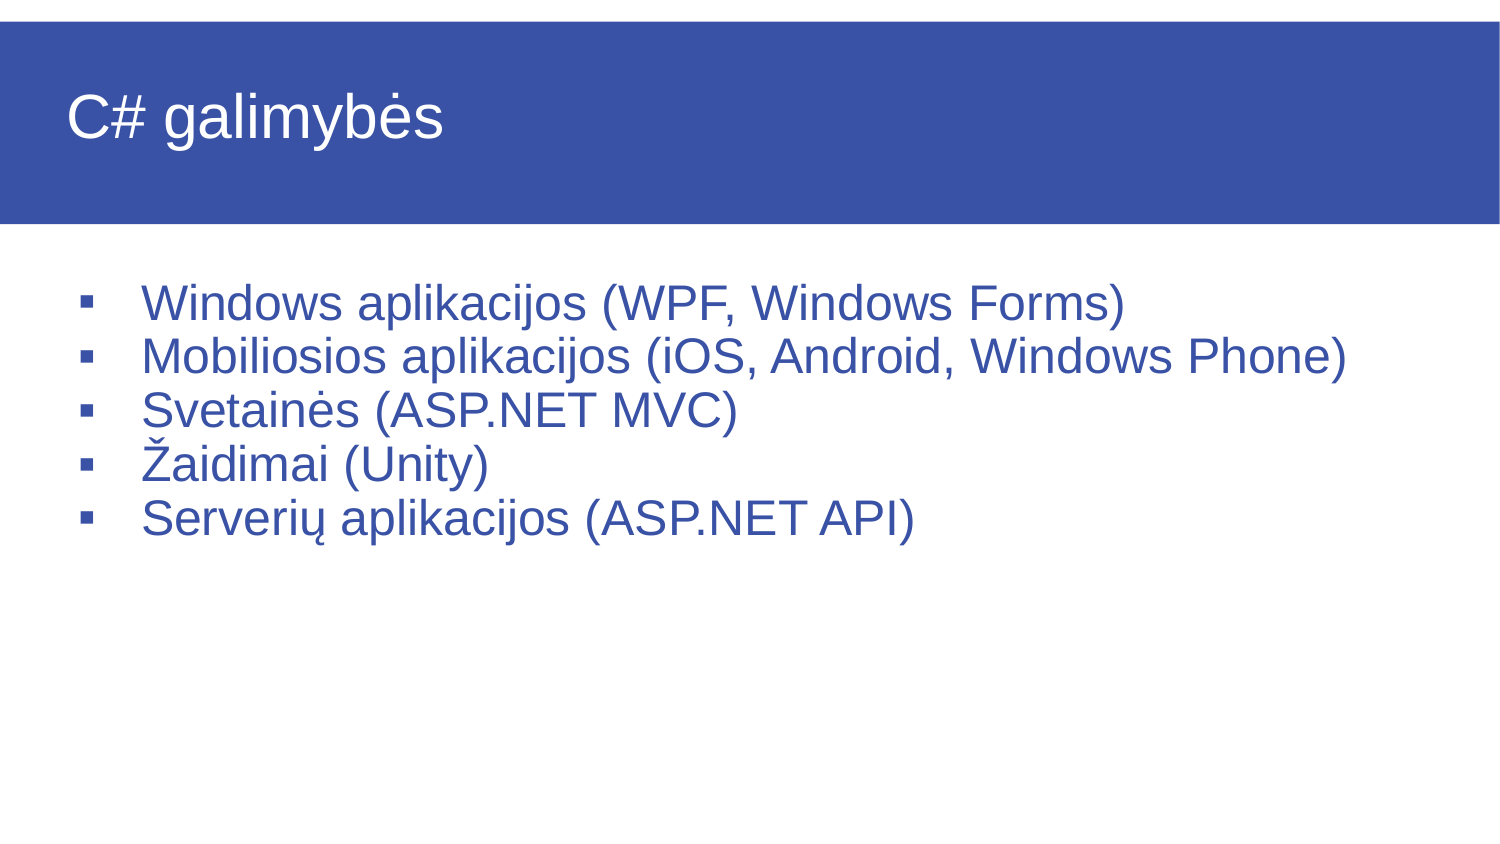

# C# galimybės
Windows aplikacijos (WPF, Windows Forms)
Mobiliosios aplikacijos (iOS, Android, Windows Phone)
Svetainės (ASP.NET MVC)
Žaidimai (Unity)
Serverių aplikacijos (ASP.NET API)